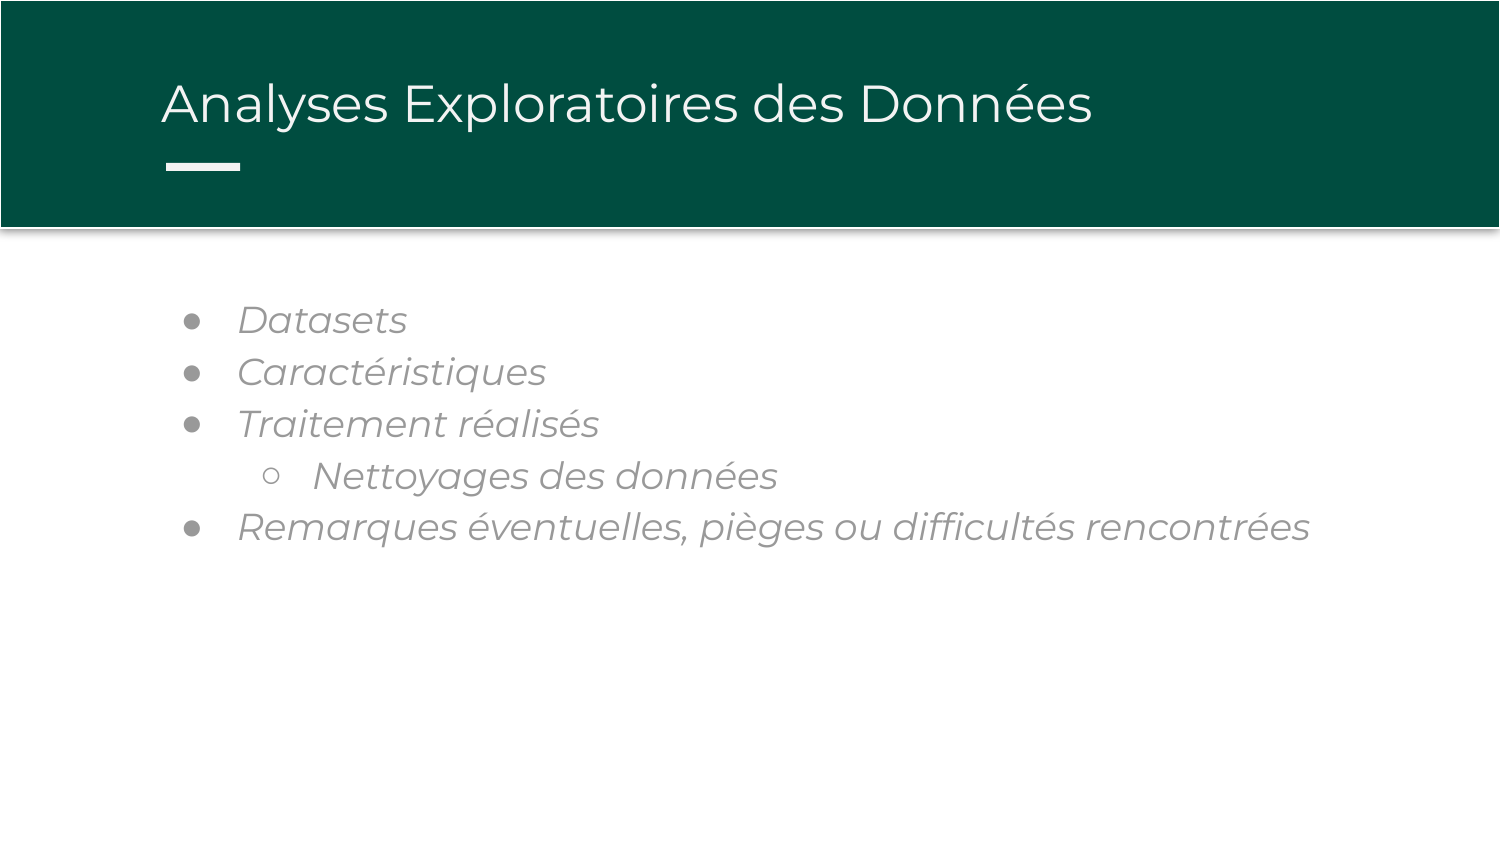

Analyses Exploratoires des Données

# Datasets
Caractéristiques
Traitement réalisés
Nettoyages des données
Remarques éventuelles, pièges ou difficultés rencontrées